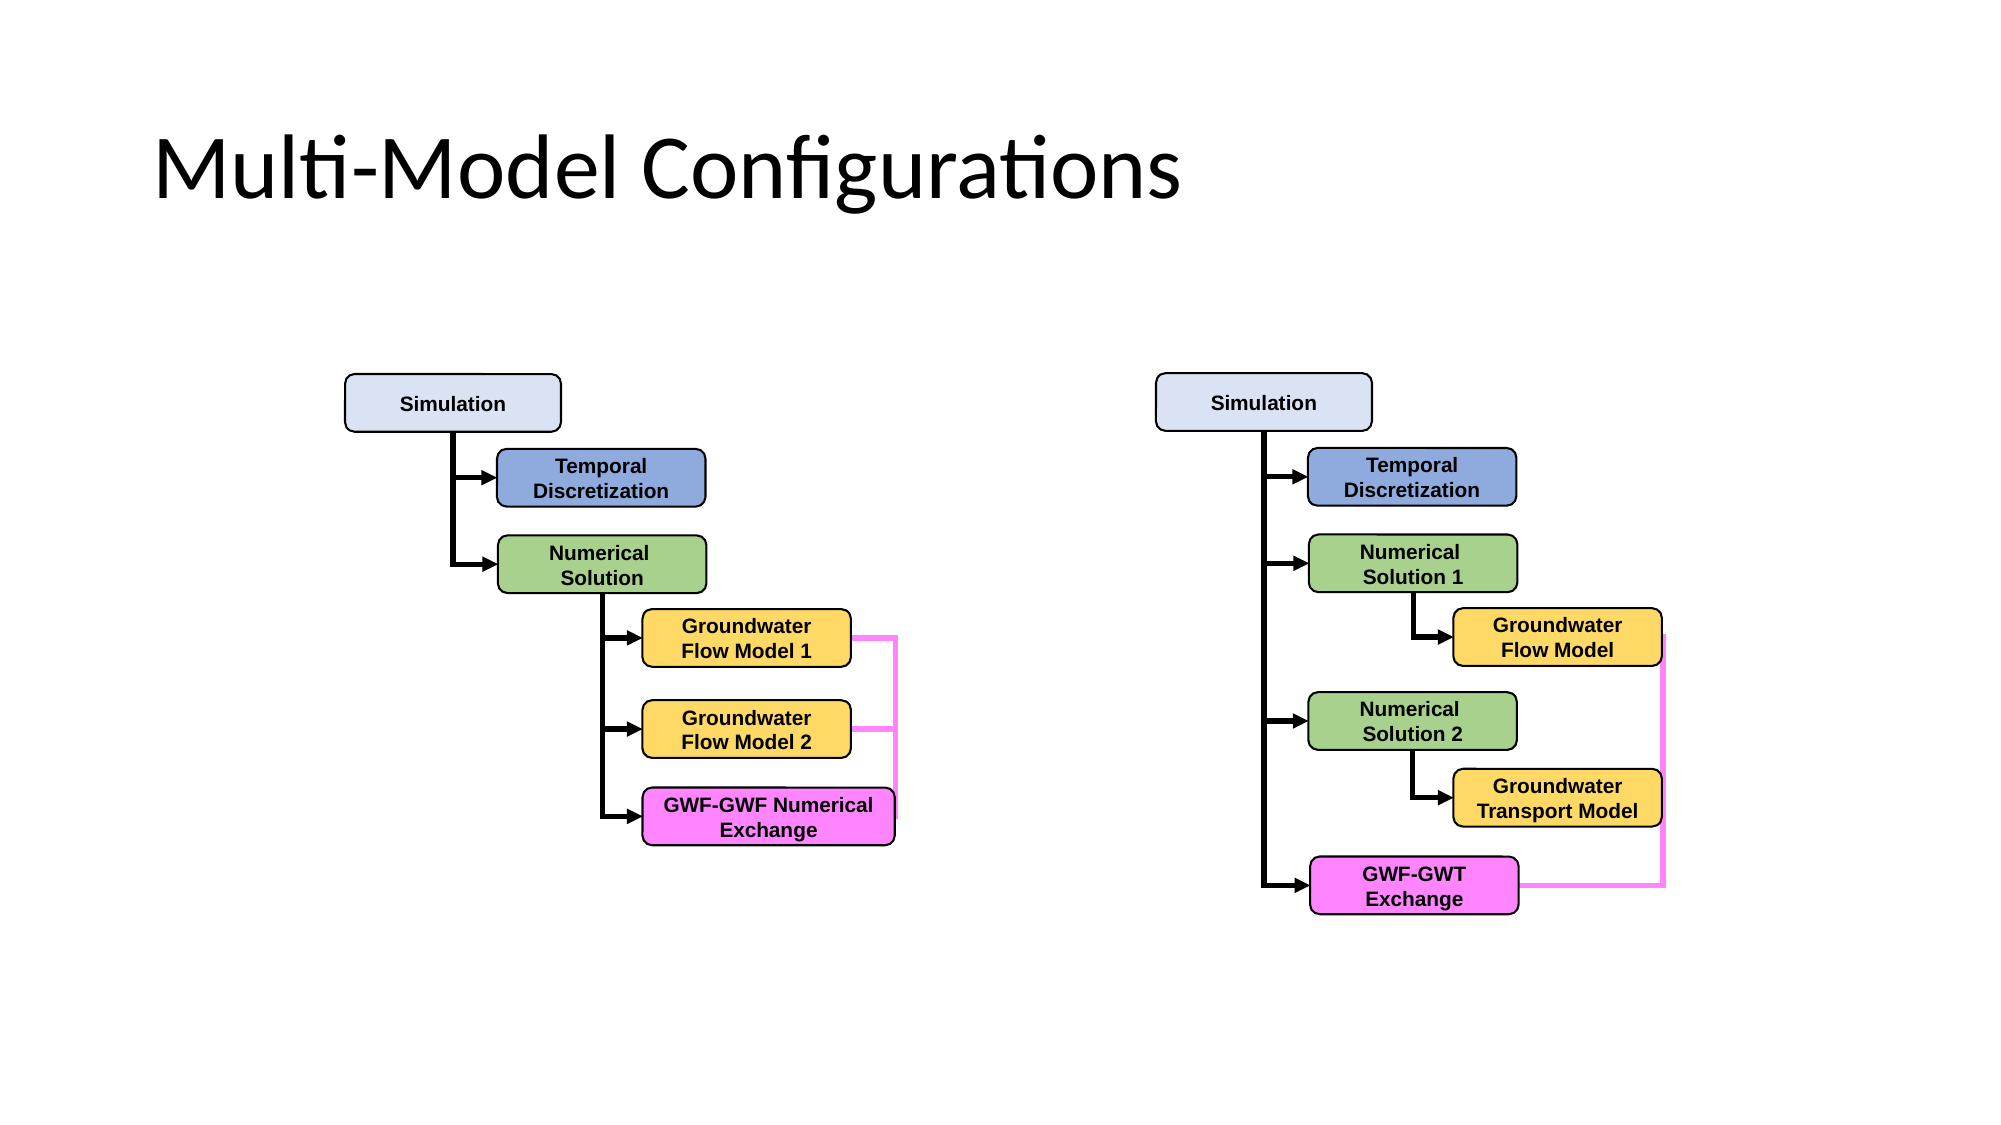

# Multi-Model Configurations
Simulation
Simulation
Temporal Discretization
Temporal Discretization
Numerical  Solution 1
Numerical  Solution
Groundwater Flow Model
Groundwater Flow Model 1
Numerical  Solution 2
Groundwater Flow Model 2
Groundwater Transport Model
GWF-GWF Numerical Exchange
GWF-GWT Exchange